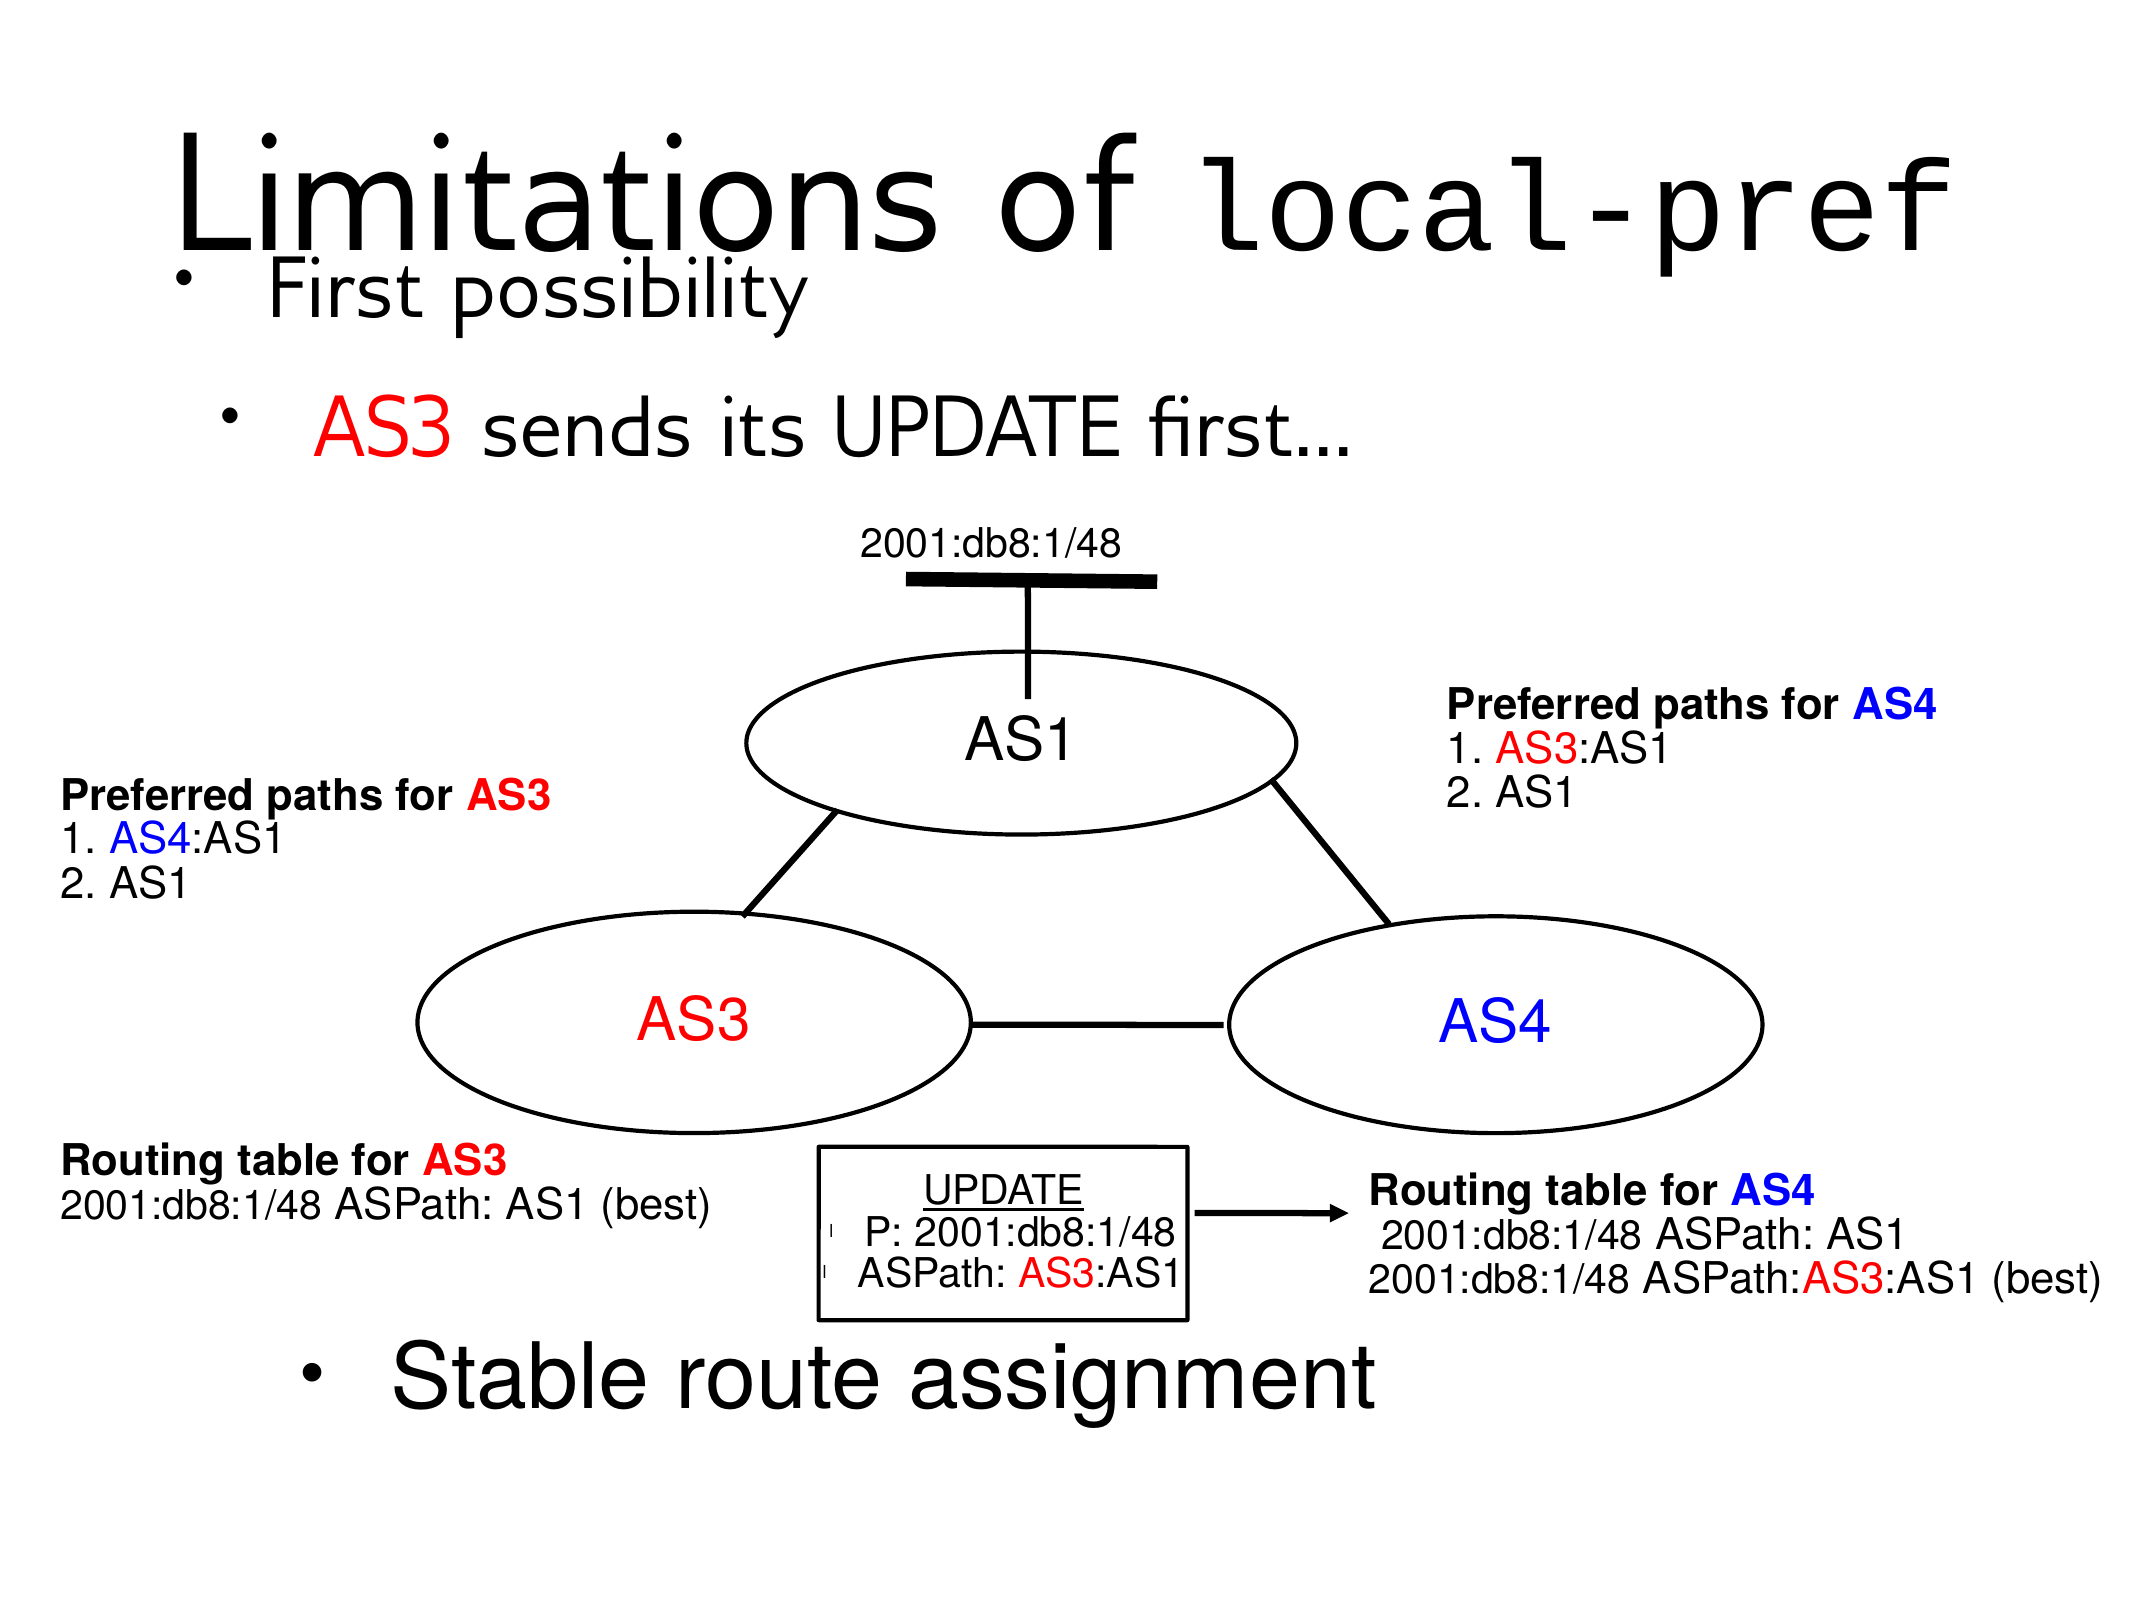

Limitations of local-pref
First possibility
AS3 sends its UPDATE first...
2001:db8:1/48

AS1
Preferred paths for AS4
1. AS3:AS1
2. AS1

UPDATE
P: 2001:db8:1/48
ASPath: AS3:AS1
Routing table for AS4
 2001:db8:1/48 ASPath: AS1
2001:db8:1/48 ASPath:AS3:AS1 (best)

Stable route assignment
Preferred paths for AS3
1. AS4:AS1
2. AS1

AS3

AS4

Routing table for AS3
2001:db8:1/48 ASPath: AS1 (best)